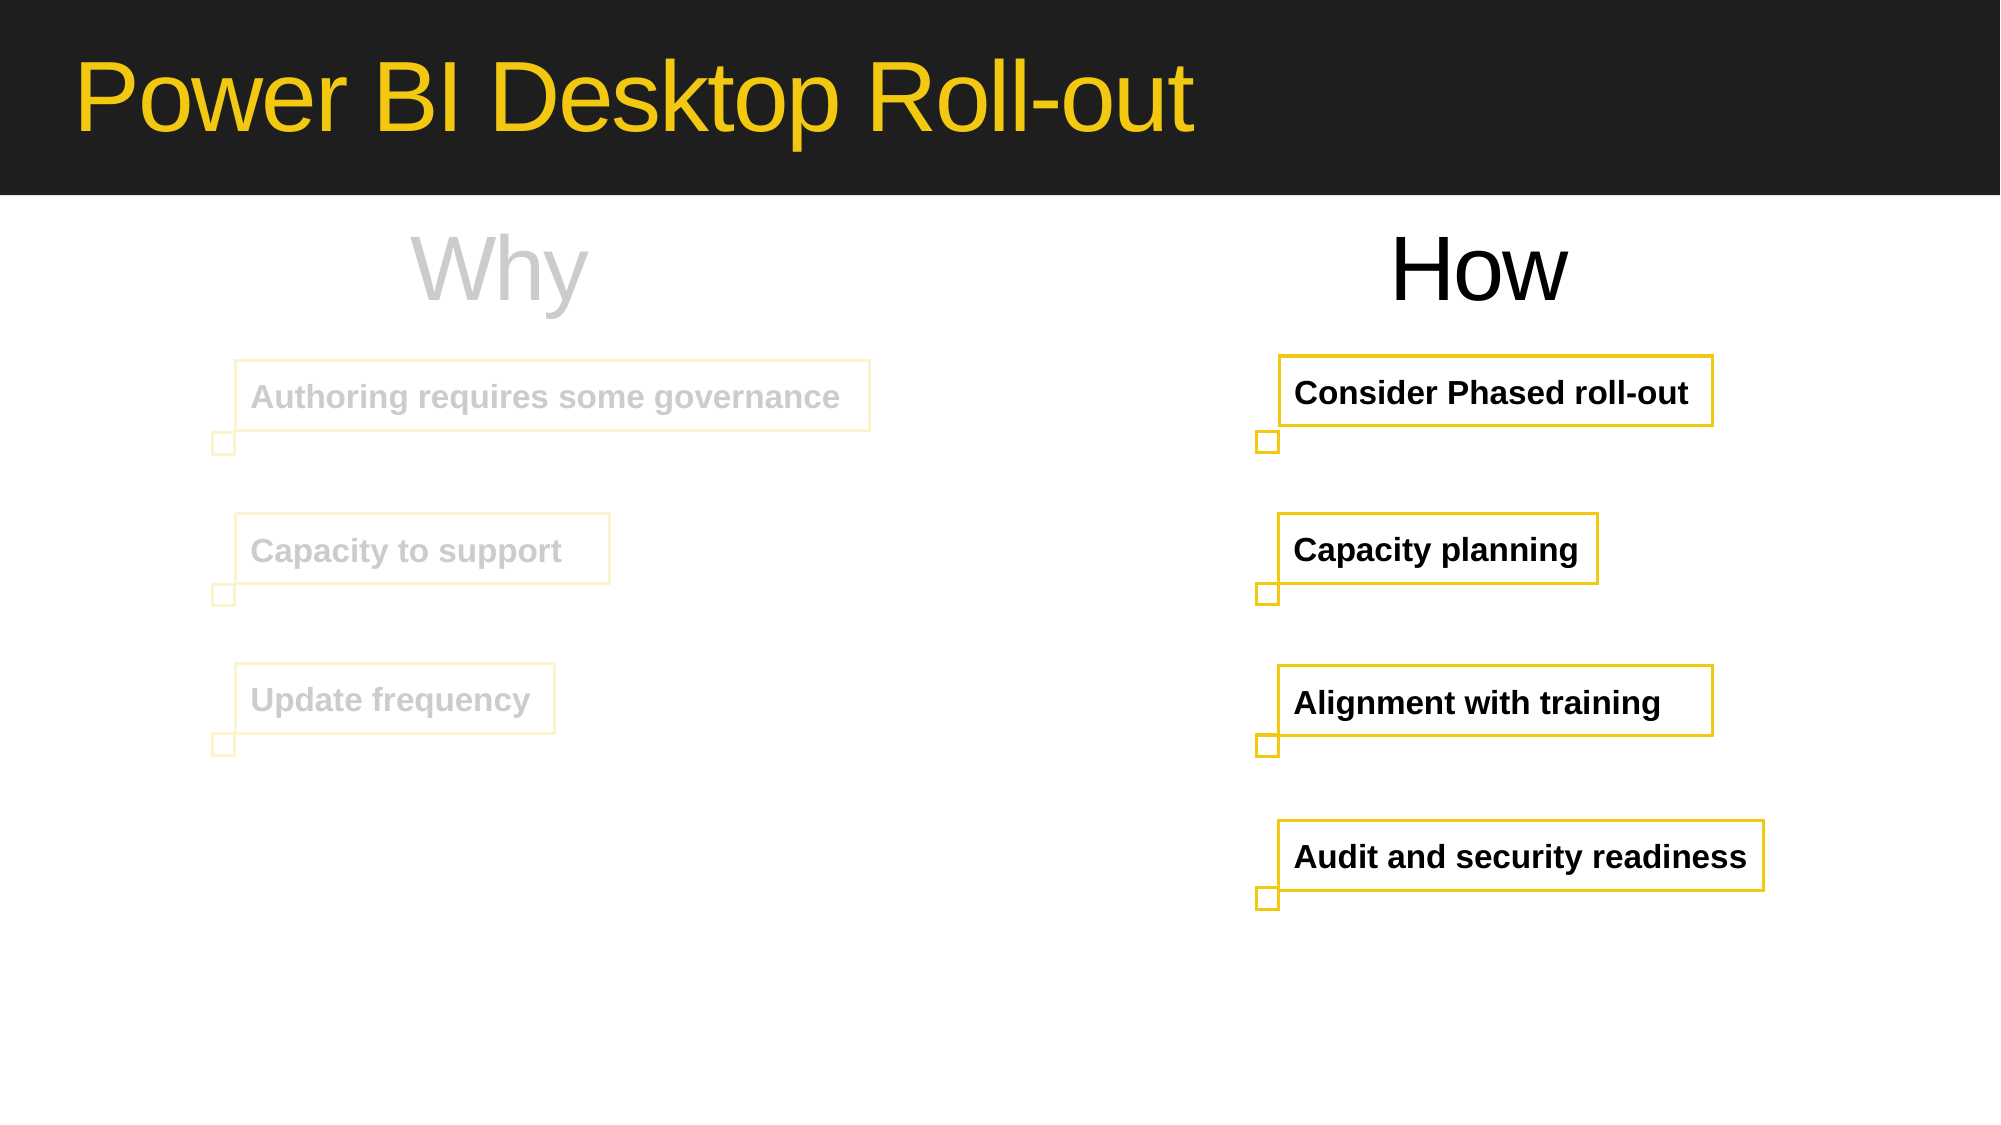

# Power BI Desktop Roll-out
How

Why
Consider Phased roll-out
Authoring requires some governance

Capacity to support
Capacity planning

Update frequency
Alignment with training

Audit and security readiness